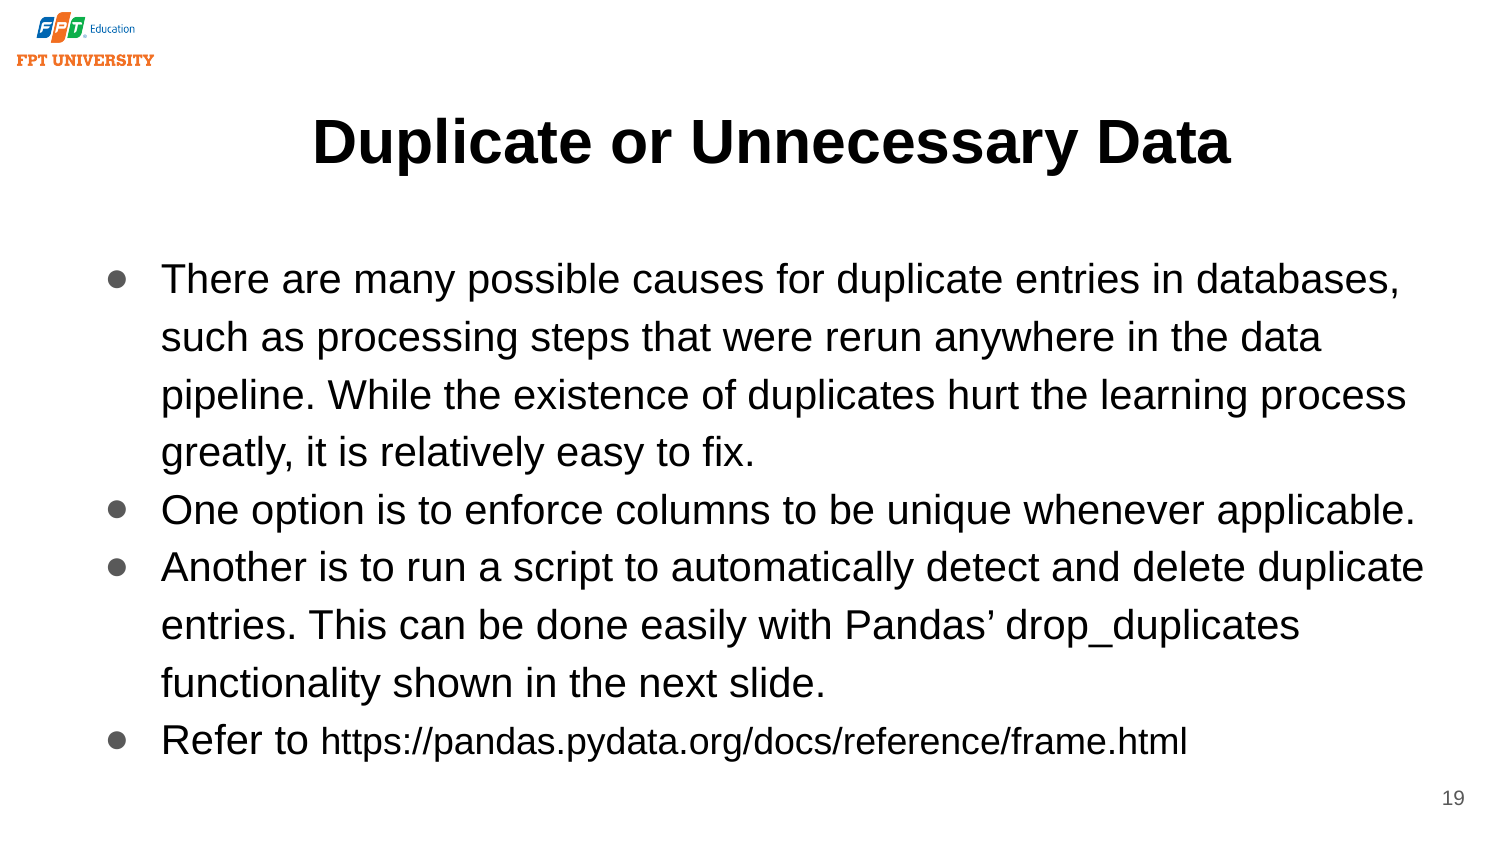

# Duplicate or Unnecessary Data
There are many possible causes for duplicate entries in databases, such as processing steps that were rerun anywhere in the data pipeline. While the existence of duplicates hurt the learning process greatly, it is relatively easy to fix.
One option is to enforce columns to be unique whenever applicable.
Another is to run a script to automatically detect and delete duplicate entries. This can be done easily with Pandas’ drop_duplicates functionality shown in the next slide.
Refer to https://pandas.pydata.org/docs/reference/frame.html

19